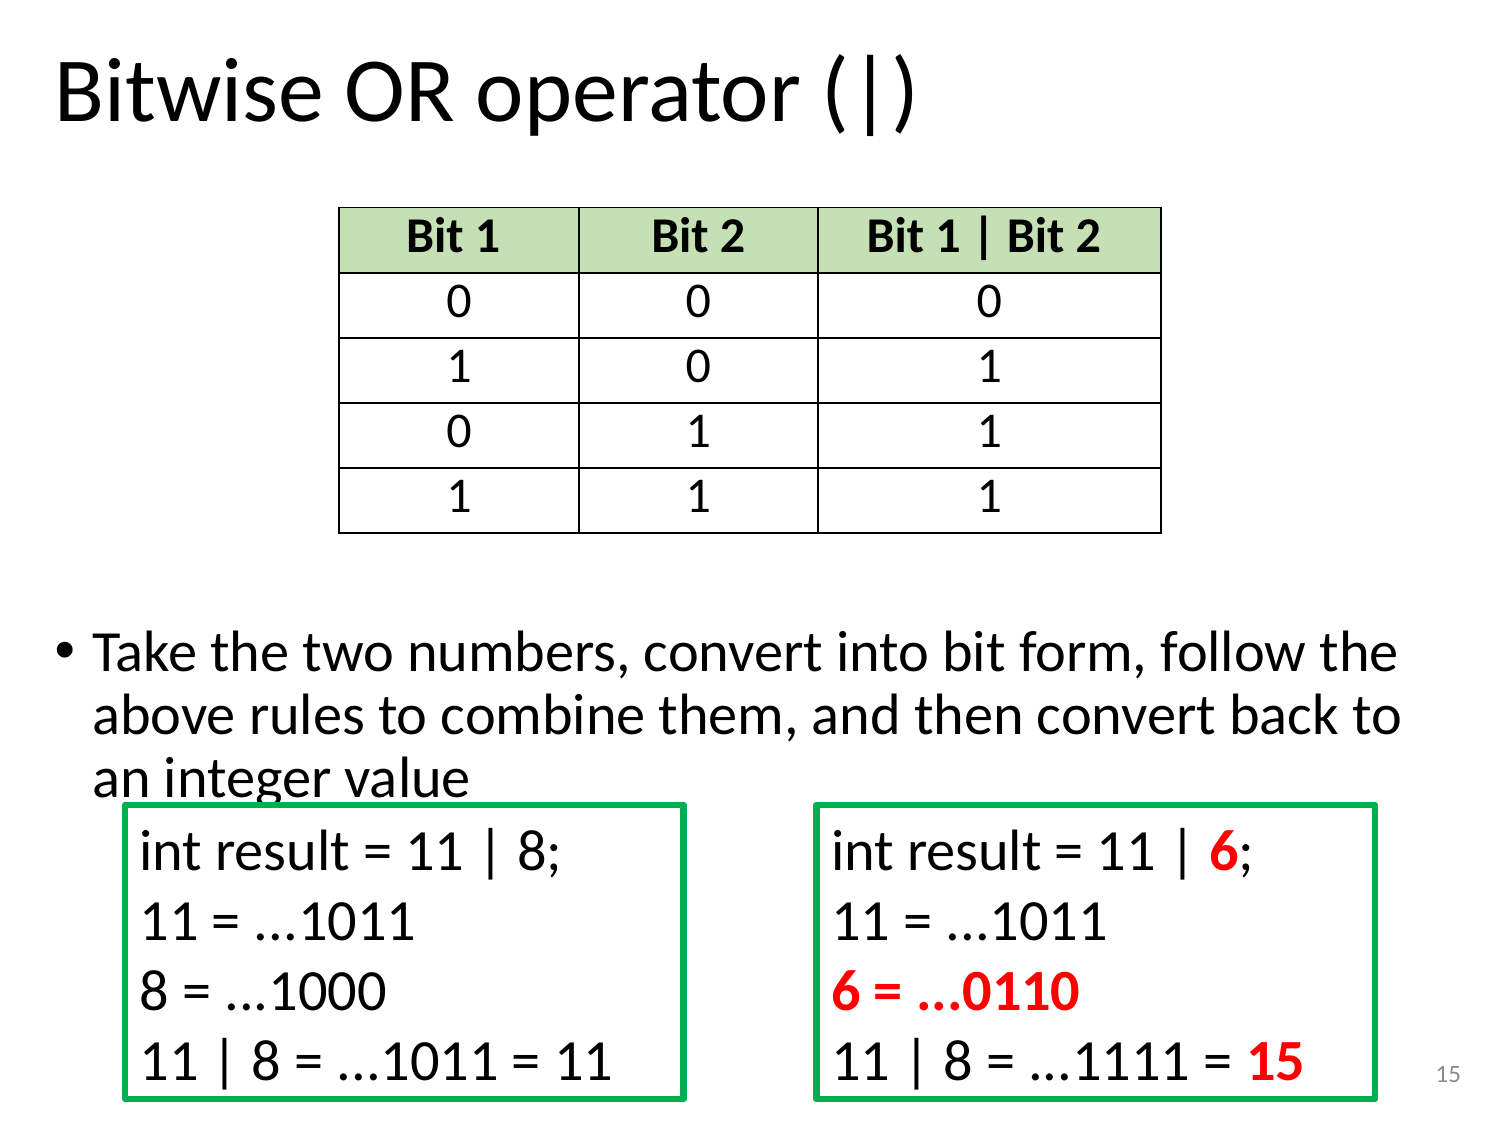

# Bitwise OR operator (|)

Take the two numbers, convert into bit form, follow the above rules to combine them, and then convert back to an integer value

| Bit 1 | Bit 2 | Bit 1 | Bit 2 |
| --- | --- | --- |
| 0 | 0 | 0 |
| 1 | 0 | 1 |
| 0 | 1 | 1 |
| 1 | 1 | 1 |
int result = 11 | 8;
11 = ...1011
8 = ...1000
11 | 8 = ...1011 = 11
int result = 11 | 6;
11 = ...1011
6 = ...0110
11 | 8 = ...1111 = 15
15